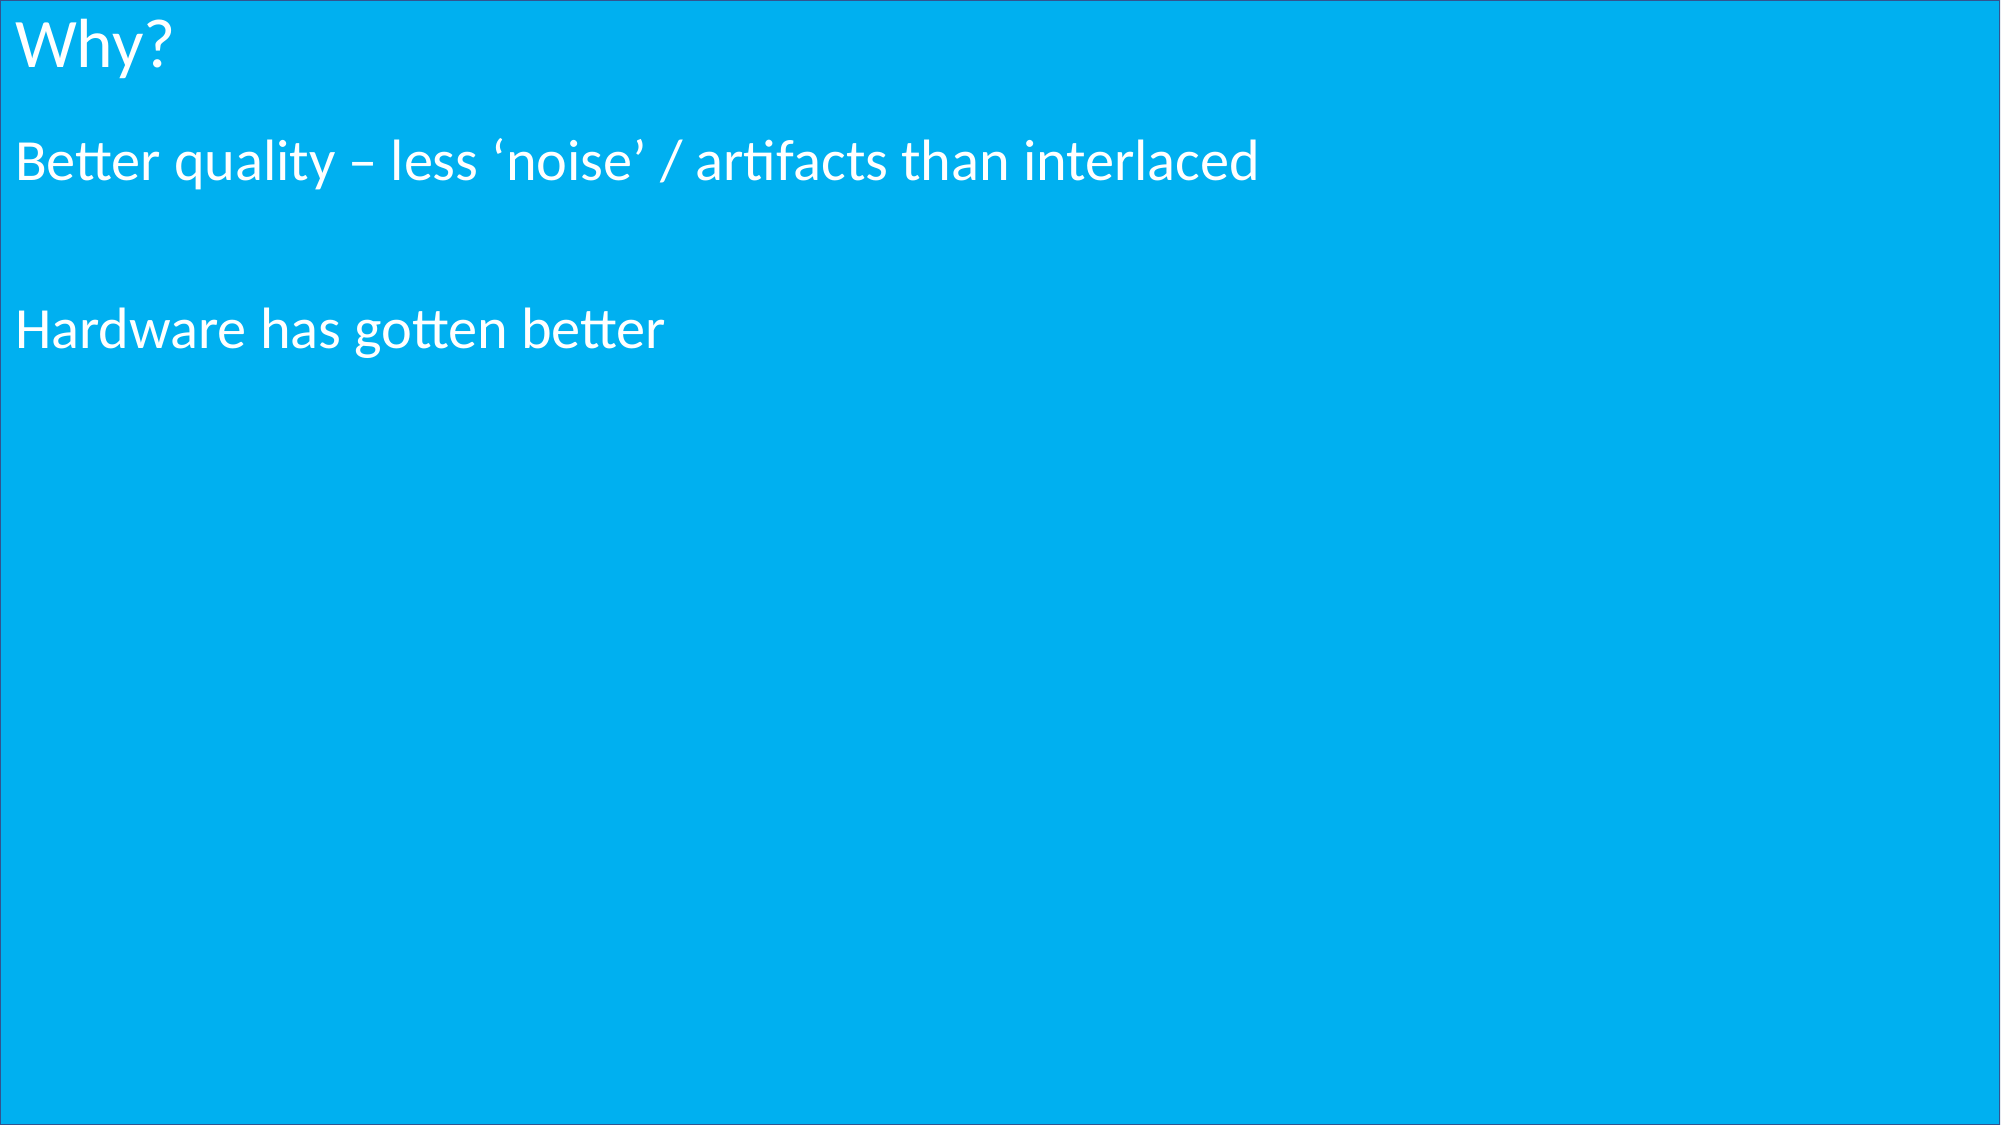

# Why?
Better quality – less ‘noise’ / artifacts than interlaced

Hardware has gotten better